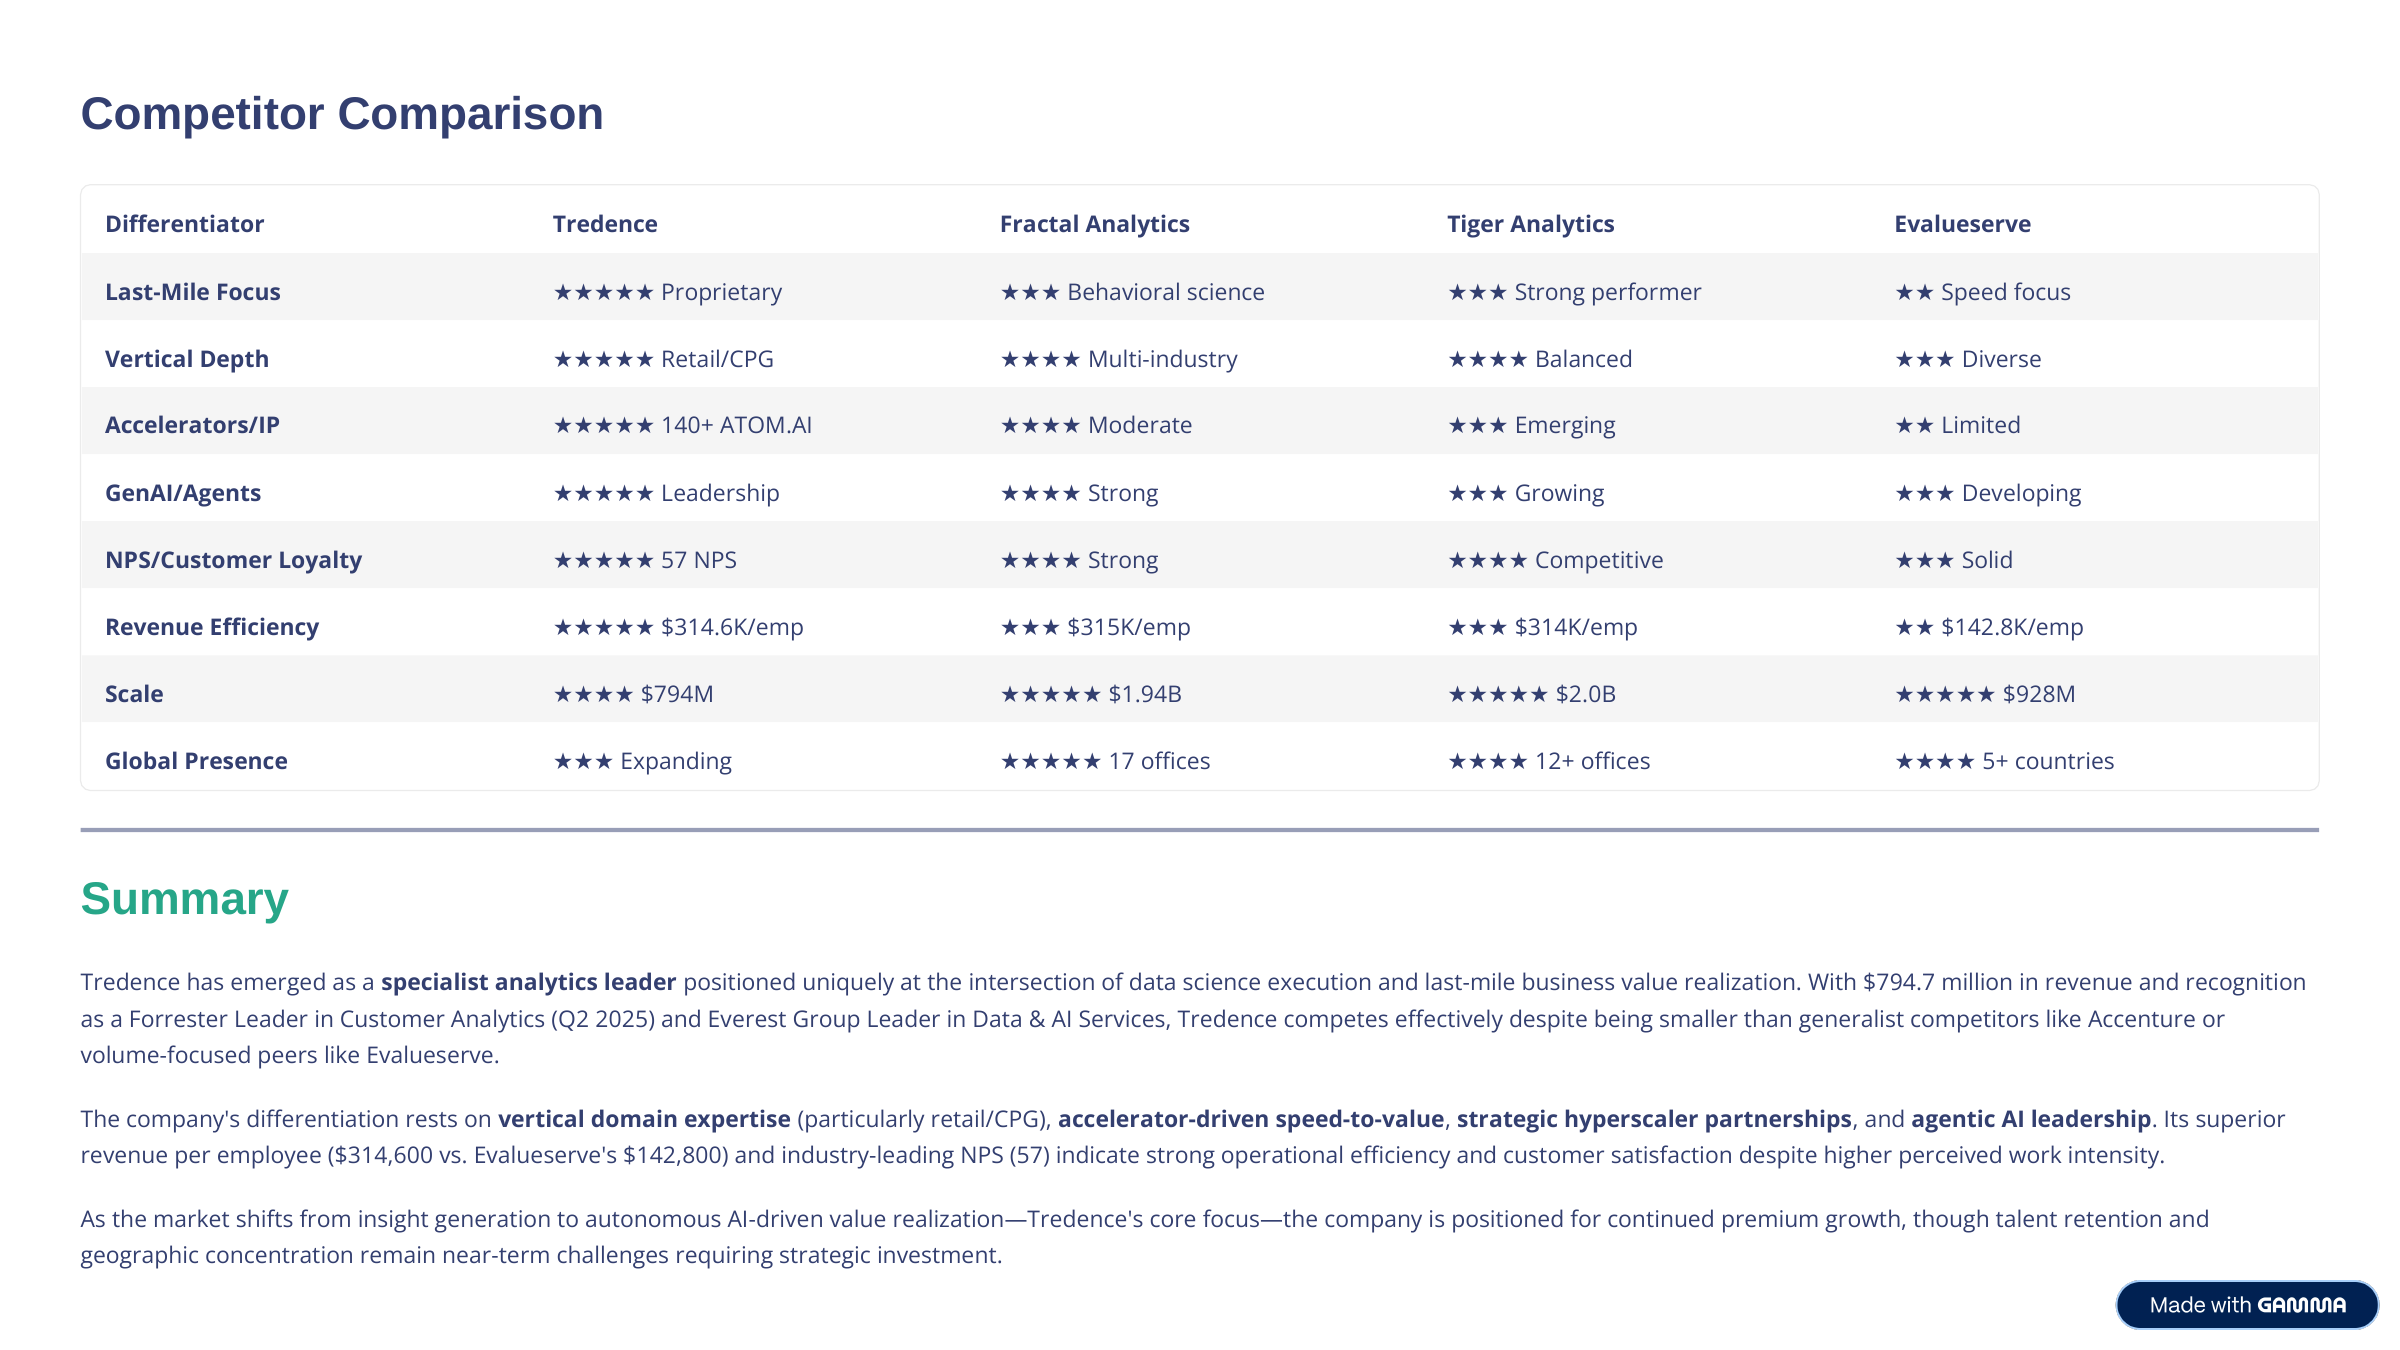

Competitor Comparison

Differentiator
Tredence
Fractal Analytics
Tiger Analytics
Evalueserve

Last-Mile Focus
★★★★★ Proprietary
★★★ Behavioral science
★★★ Strong performer
★★ Speed focus

Vertical Depth
★★★★★ Retail/CPG
★★★★ Multi-industry
★★★★ Balanced
★★★ Diverse

Accelerators/IP
★★★★★ 140+ ATOM.AI
★★★★ Moderate
★★★ Emerging
★★ Limited

GenAI/Agents
★★★★★ Leadership
★★★★ Strong
★★★ Growing
★★★ Developing

NPS/Customer Loyalty
★★★★★ 57 NPS
★★★★ Strong
★★★★ Competitive
★★★ Solid

Revenue Efficiency
★★★★★ $314.6K/emp
★★★ $315K/emp
★★★ $314K/emp
★★ $142.8K/emp

Scale
★★★★ $794M
★★★★★ $1.94B
★★★★★ $2.0B
★★★★★ $928M

Global Presence
★★★ Expanding
★★★★★ 17 offices
★★★★ 12+ offices
★★★★ 5+ countries

Summary
Tredence has emerged as a specialist analytics leader positioned uniquely at the intersection of data science execution and last-mile business value realization. With $794.7 million in revenue and recognition as a Forrester Leader in Customer Analytics (Q2 2025) and Everest Group Leader in Data & AI Services, Tredence competes effectively despite being smaller than generalist competitors like Accenture or volume-focused peers like Evalueserve.
The company's differentiation rests on vertical domain expertise (particularly retail/CPG), accelerator-driven speed-to-value, strategic hyperscaler partnerships, and agentic AI leadership. Its superior revenue per employee ($314,600 vs. Evalueserve's $142,800) and industry-leading NPS (57) indicate strong operational efficiency and customer satisfaction despite higher perceived work intensity.
As the market shifts from insight generation to autonomous AI-driven value realization—Tredence's core focus—the company is positioned for continued premium growth, though talent retention and geographic concentration remain near-term challenges requiring strategic investment.